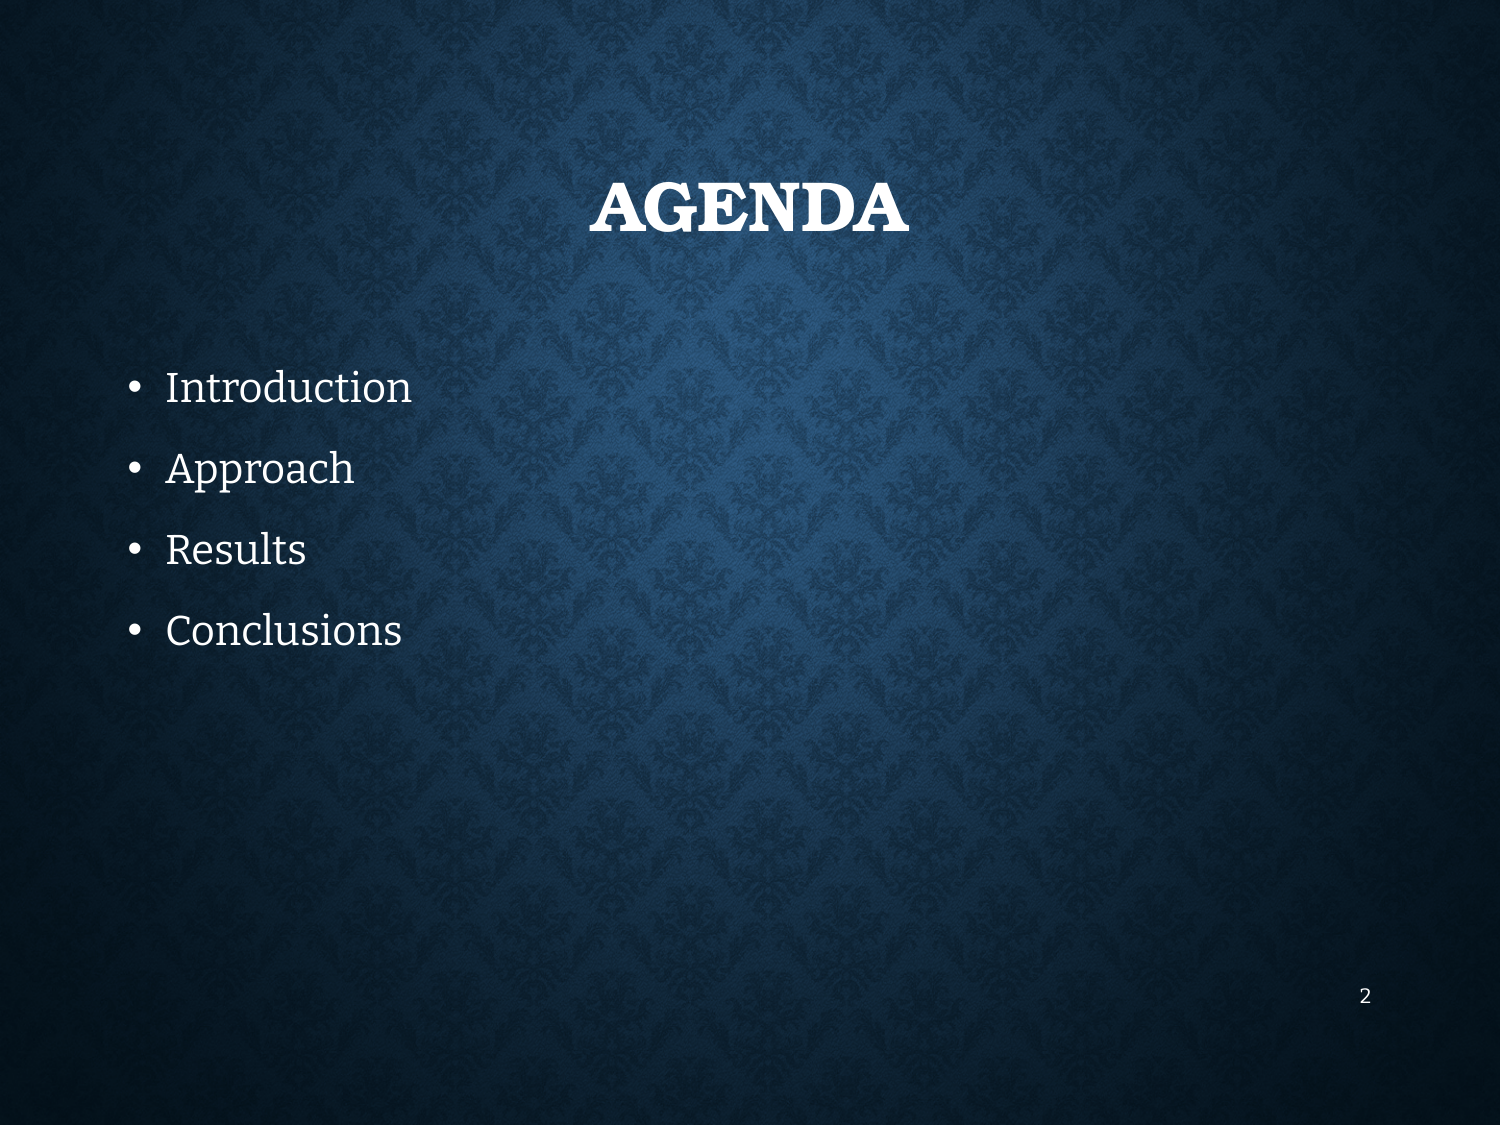

# Agenda
Introduction
Approach
Results
Conclusions
2